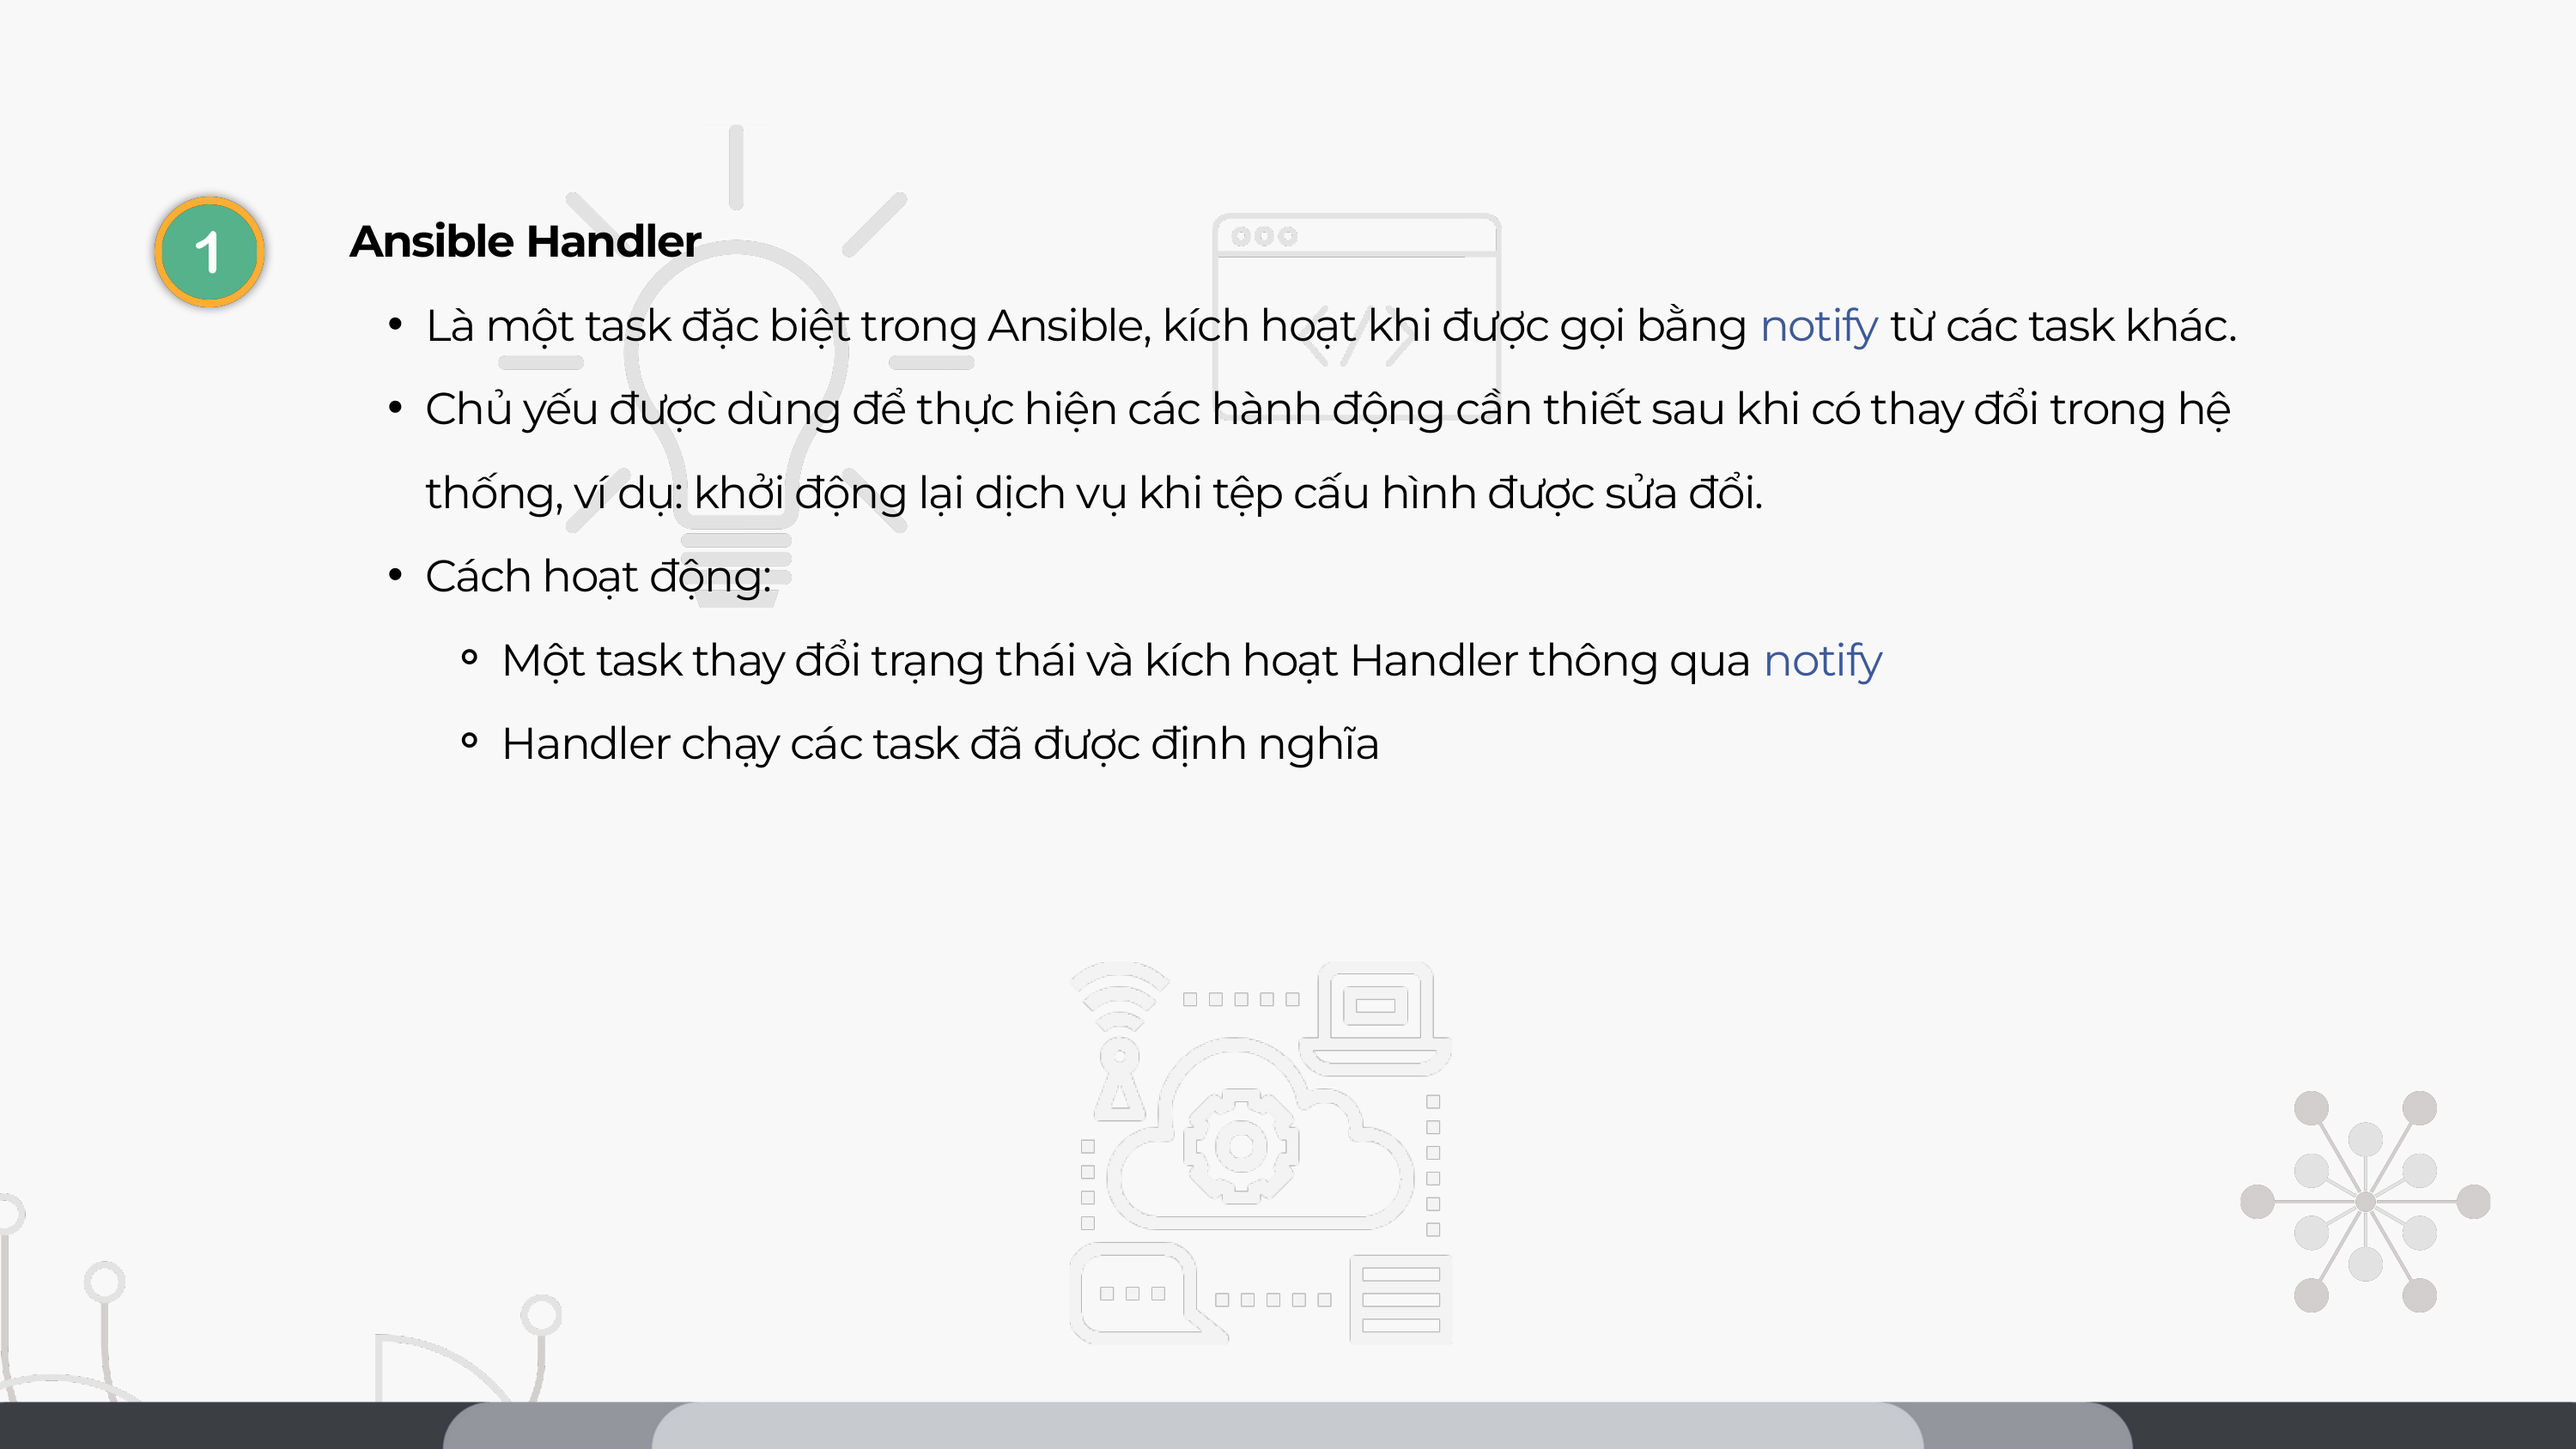

Ansible Handler
Là một task đặc biệt trong Ansible, kích hoạt khi được gọi bằng notify từ các task khác.
Chủ yếu được dùng để thực hiện các hành động cần thiết sau khi có thay đổi trong hệ thống, ví dụ: khởi động lại dịch vụ khi tệp cấu hình được sửa đổi.
Cách hoạt động:
Một task thay đổi trạng thái và kích hoạt Handler thông qua notify
Handler chạy các task đã được định nghĩa